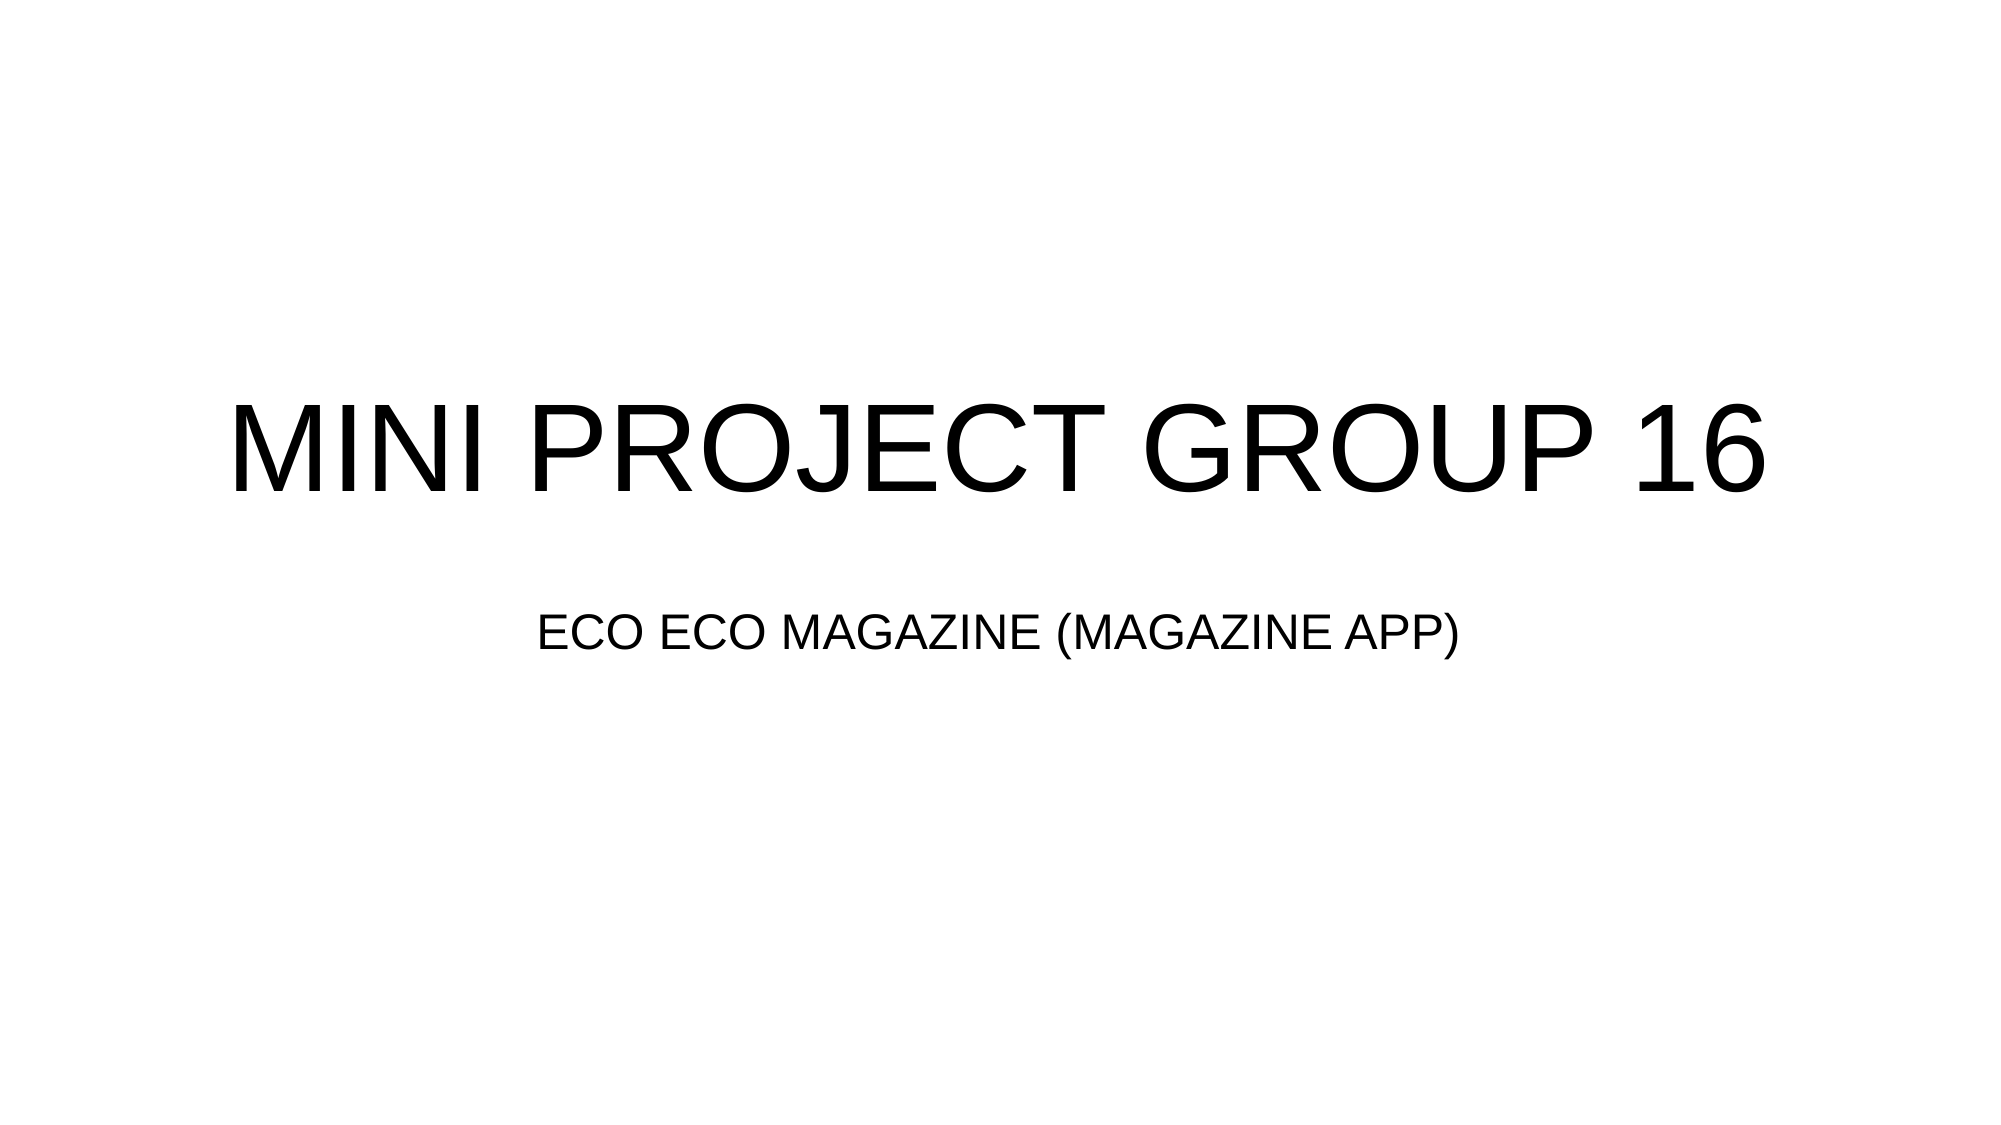

# MINI PROJECT GROUP 16
ECO ECO MAGAZINE (MAGAZINE APP)